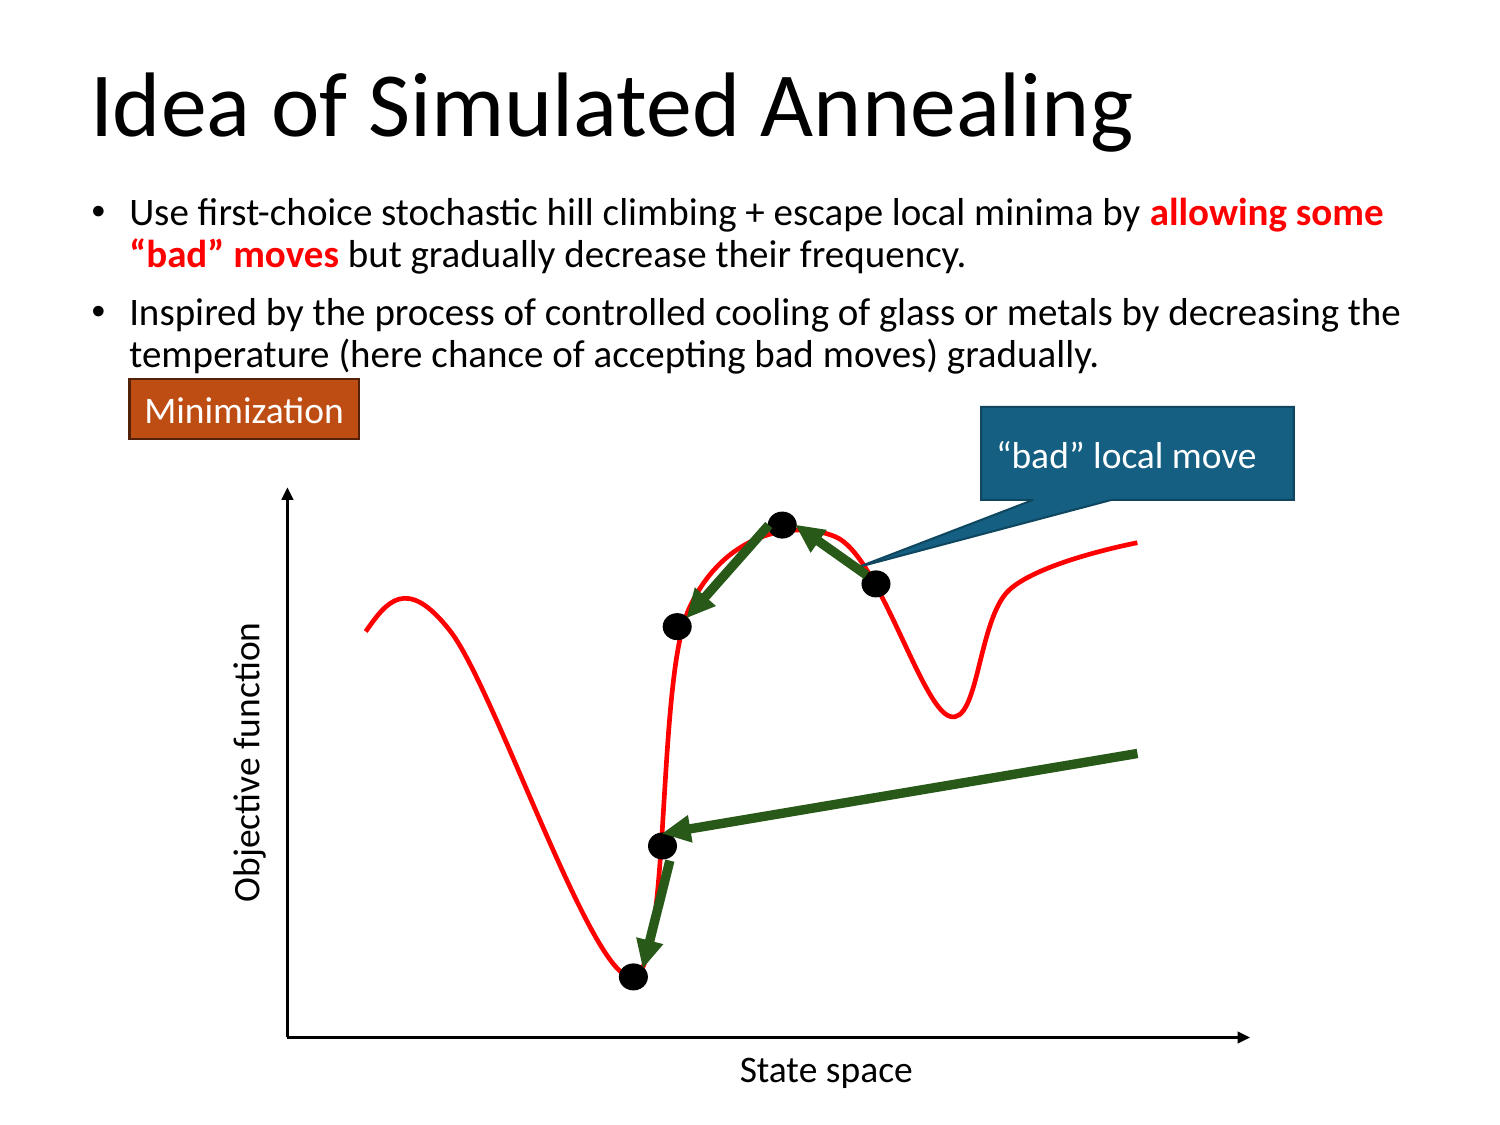

# Idea of Simulated Annealing
Use first-choice stochastic hill climbing + escape local minima by allowing some “bad” moves but gradually decrease their frequency.
Inspired by the process of controlled cooling of glass or metals by decreasing the temperature (here chance of accepting bad moves) gradually.

Minimization
“bad” local move

Objective function

State space